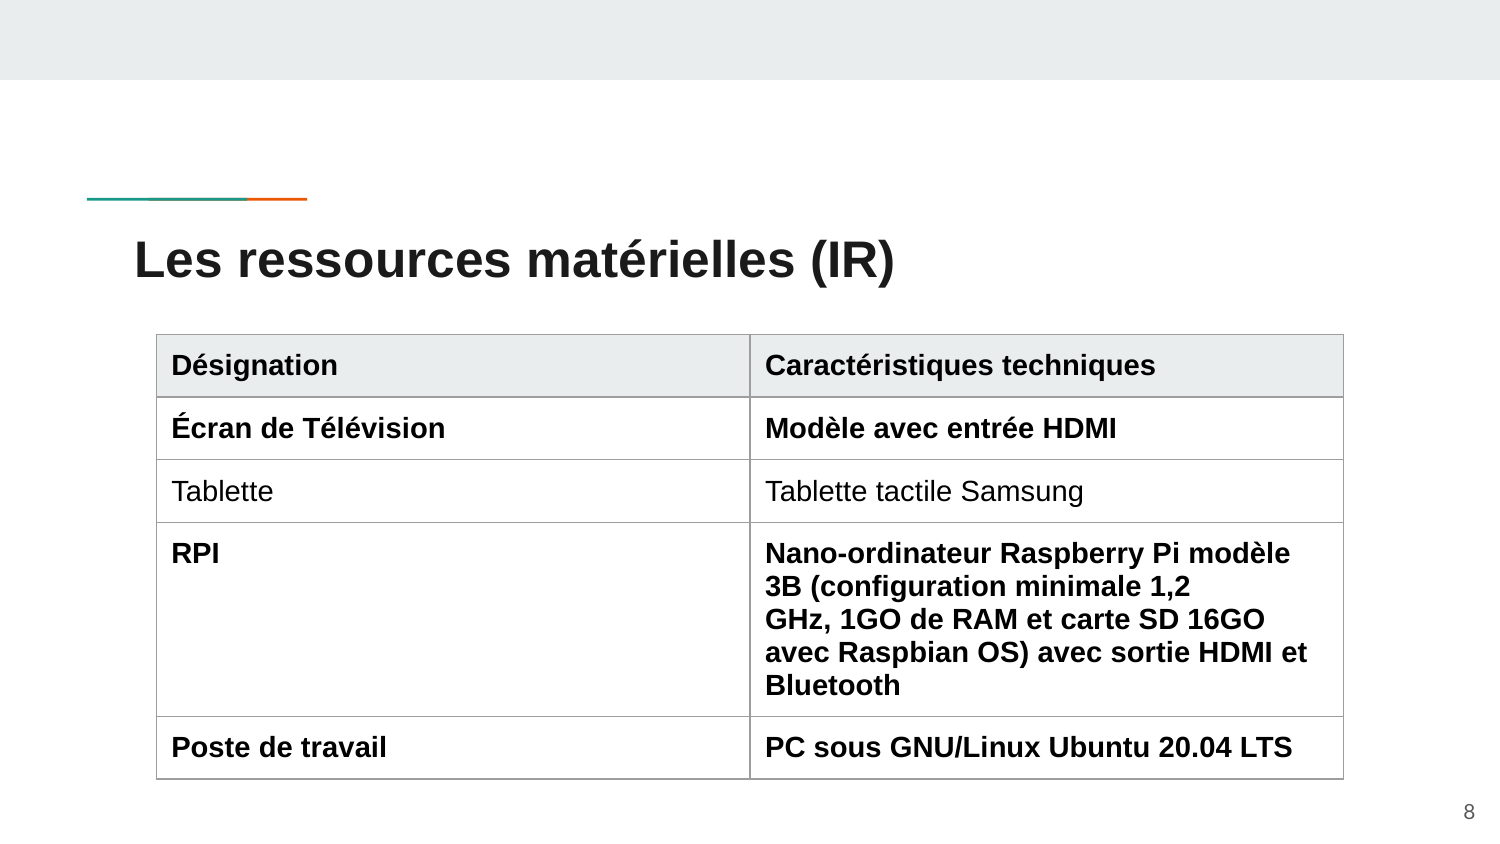

# Les ressources matérielles (IR)
| Désignation | Caractéristiques techniques |
| --- | --- |
| Écran de Télévision | Modèle avec entrée HDMI |
| Tablette | Tablette tactile Samsung |
| RPI | Nano-ordinateur Raspberry Pi modèle 3B (configuration minimale 1,2 GHz, 1GO de RAM et carte SD 16GO avec Raspbian OS) avec sortie HDMI et Bluetooth |
| Poste de travail | PC sous GNU/Linux Ubuntu 20.04 LTS |
8